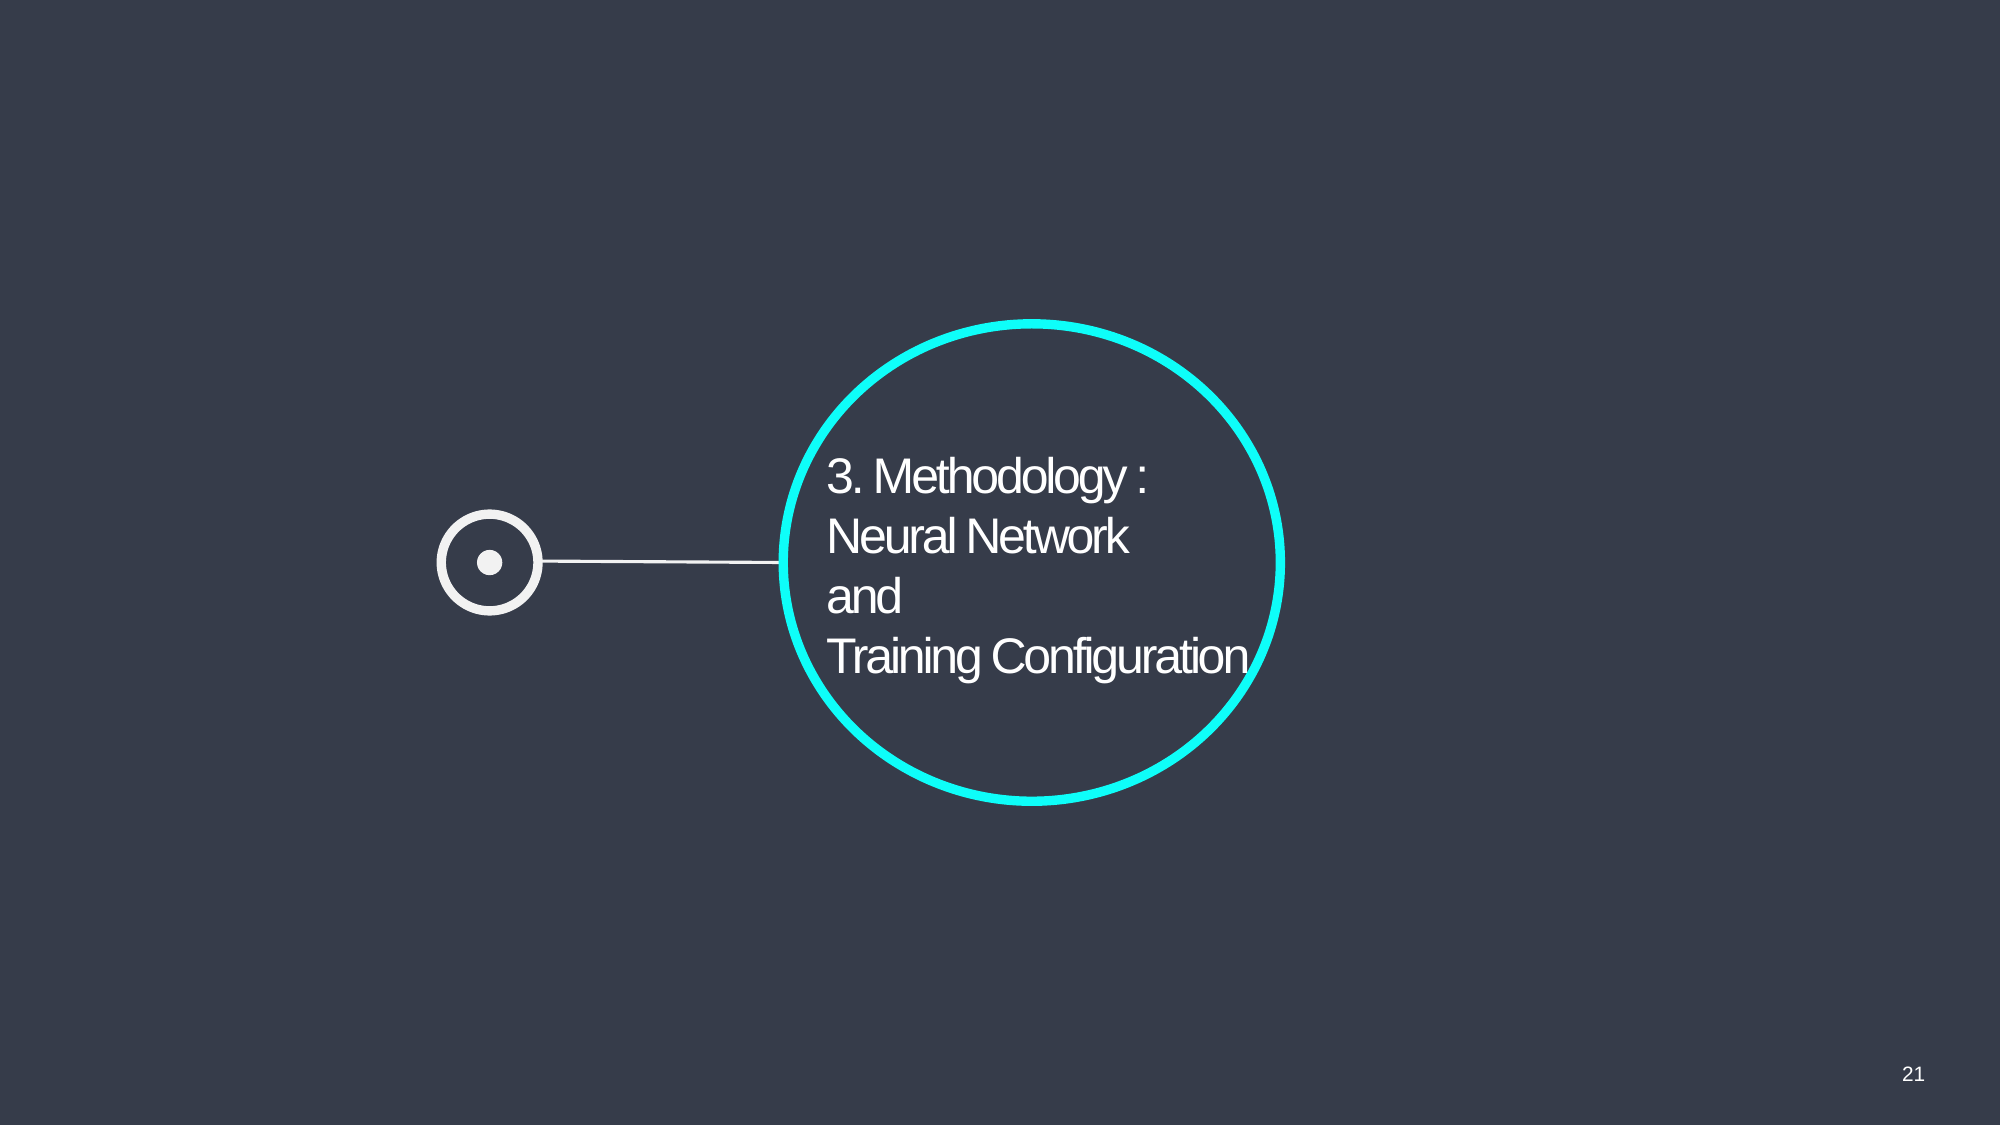

3. Methodology :
Neural Network
and
Training Configuration

21